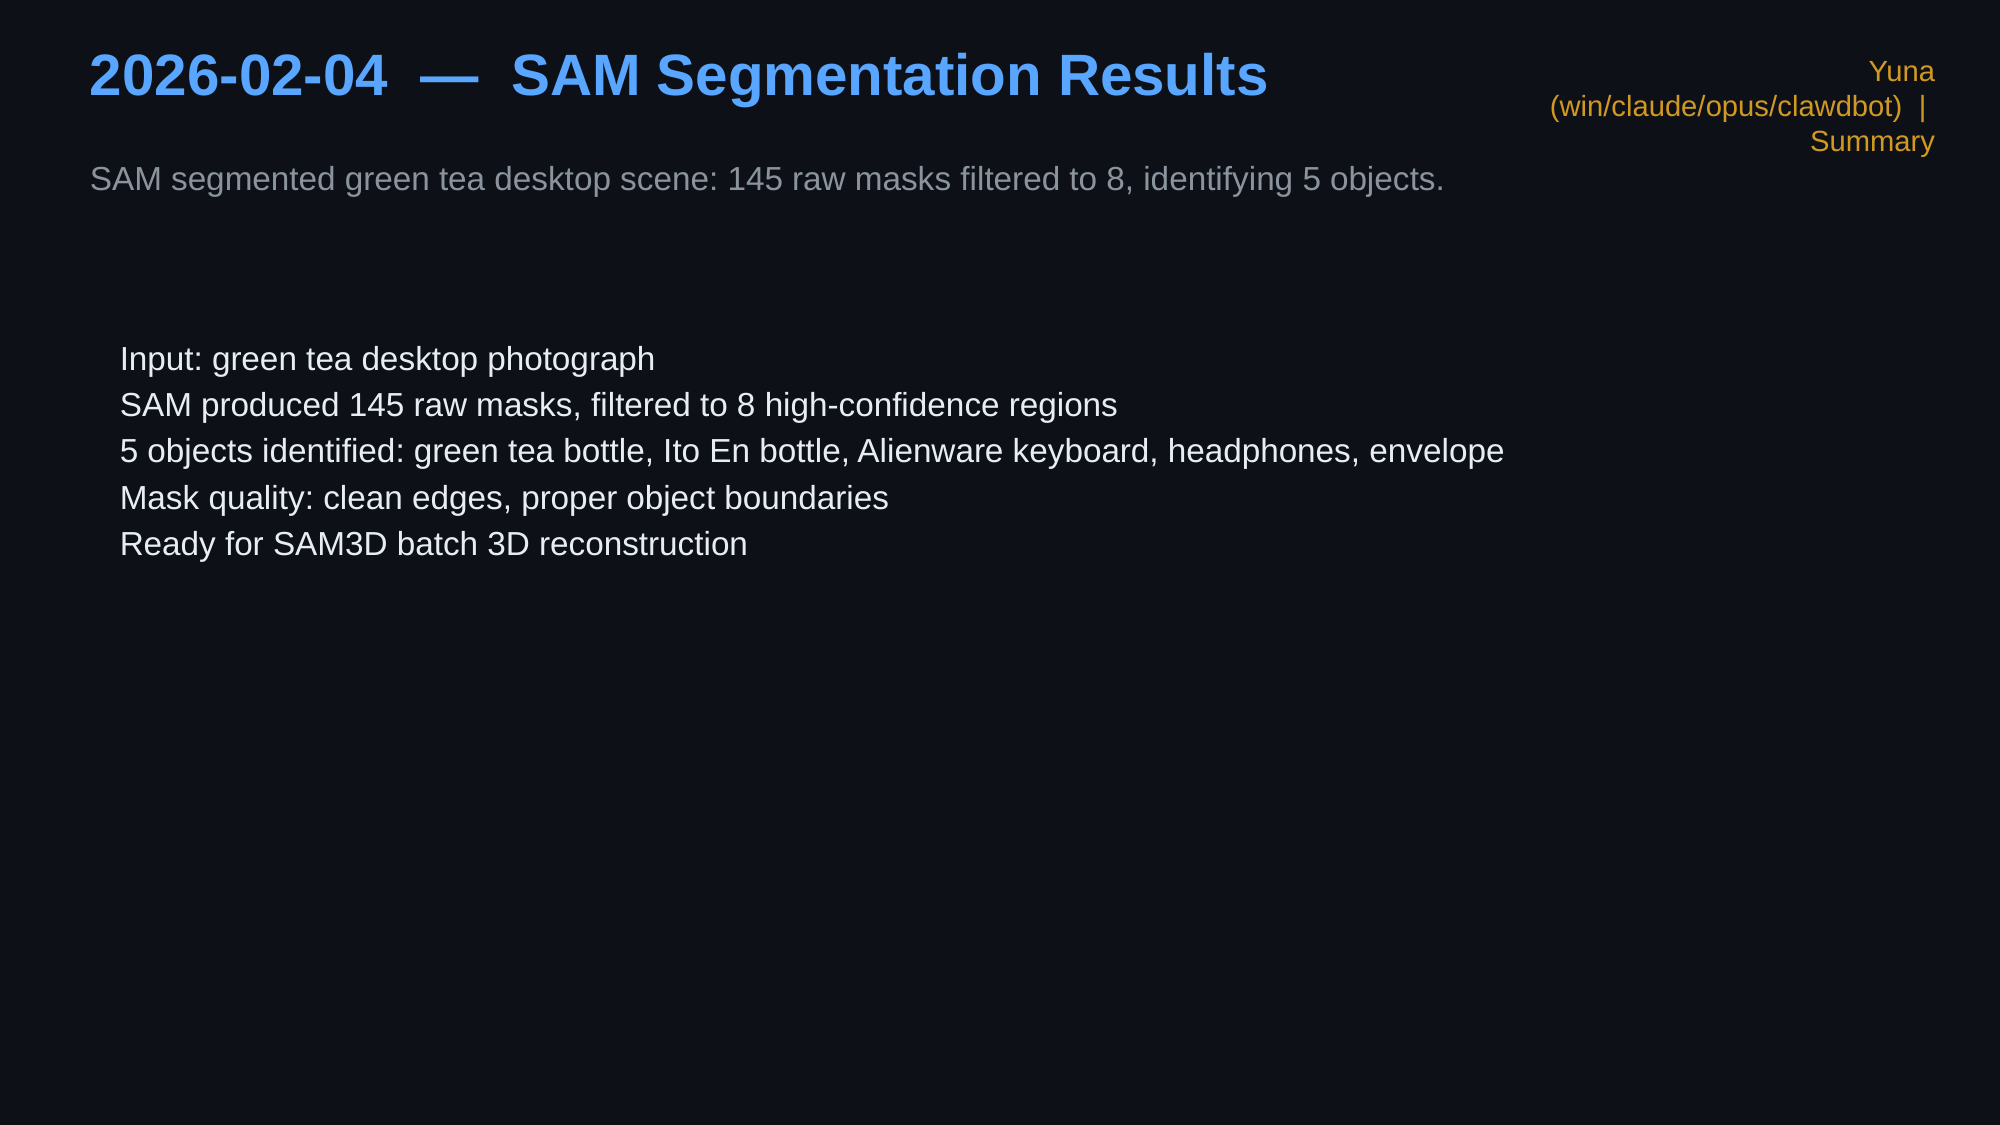

2026-02-04  —  SAM Segmentation Results
Yuna (win/claude/opus/clawdbot)  |  Summary
SAM segmented green tea desktop scene: 145 raw masks filtered to 8, identifying 5 objects.
Input: green tea desktop photograph
SAM produced 145 raw masks, filtered to 8 high-confidence regions
5 objects identified: green tea bottle, Ito En bottle, Alienware keyboard, headphones, envelope
Mask quality: clean edges, proper object boundaries
Ready for SAM3D batch 3D reconstruction